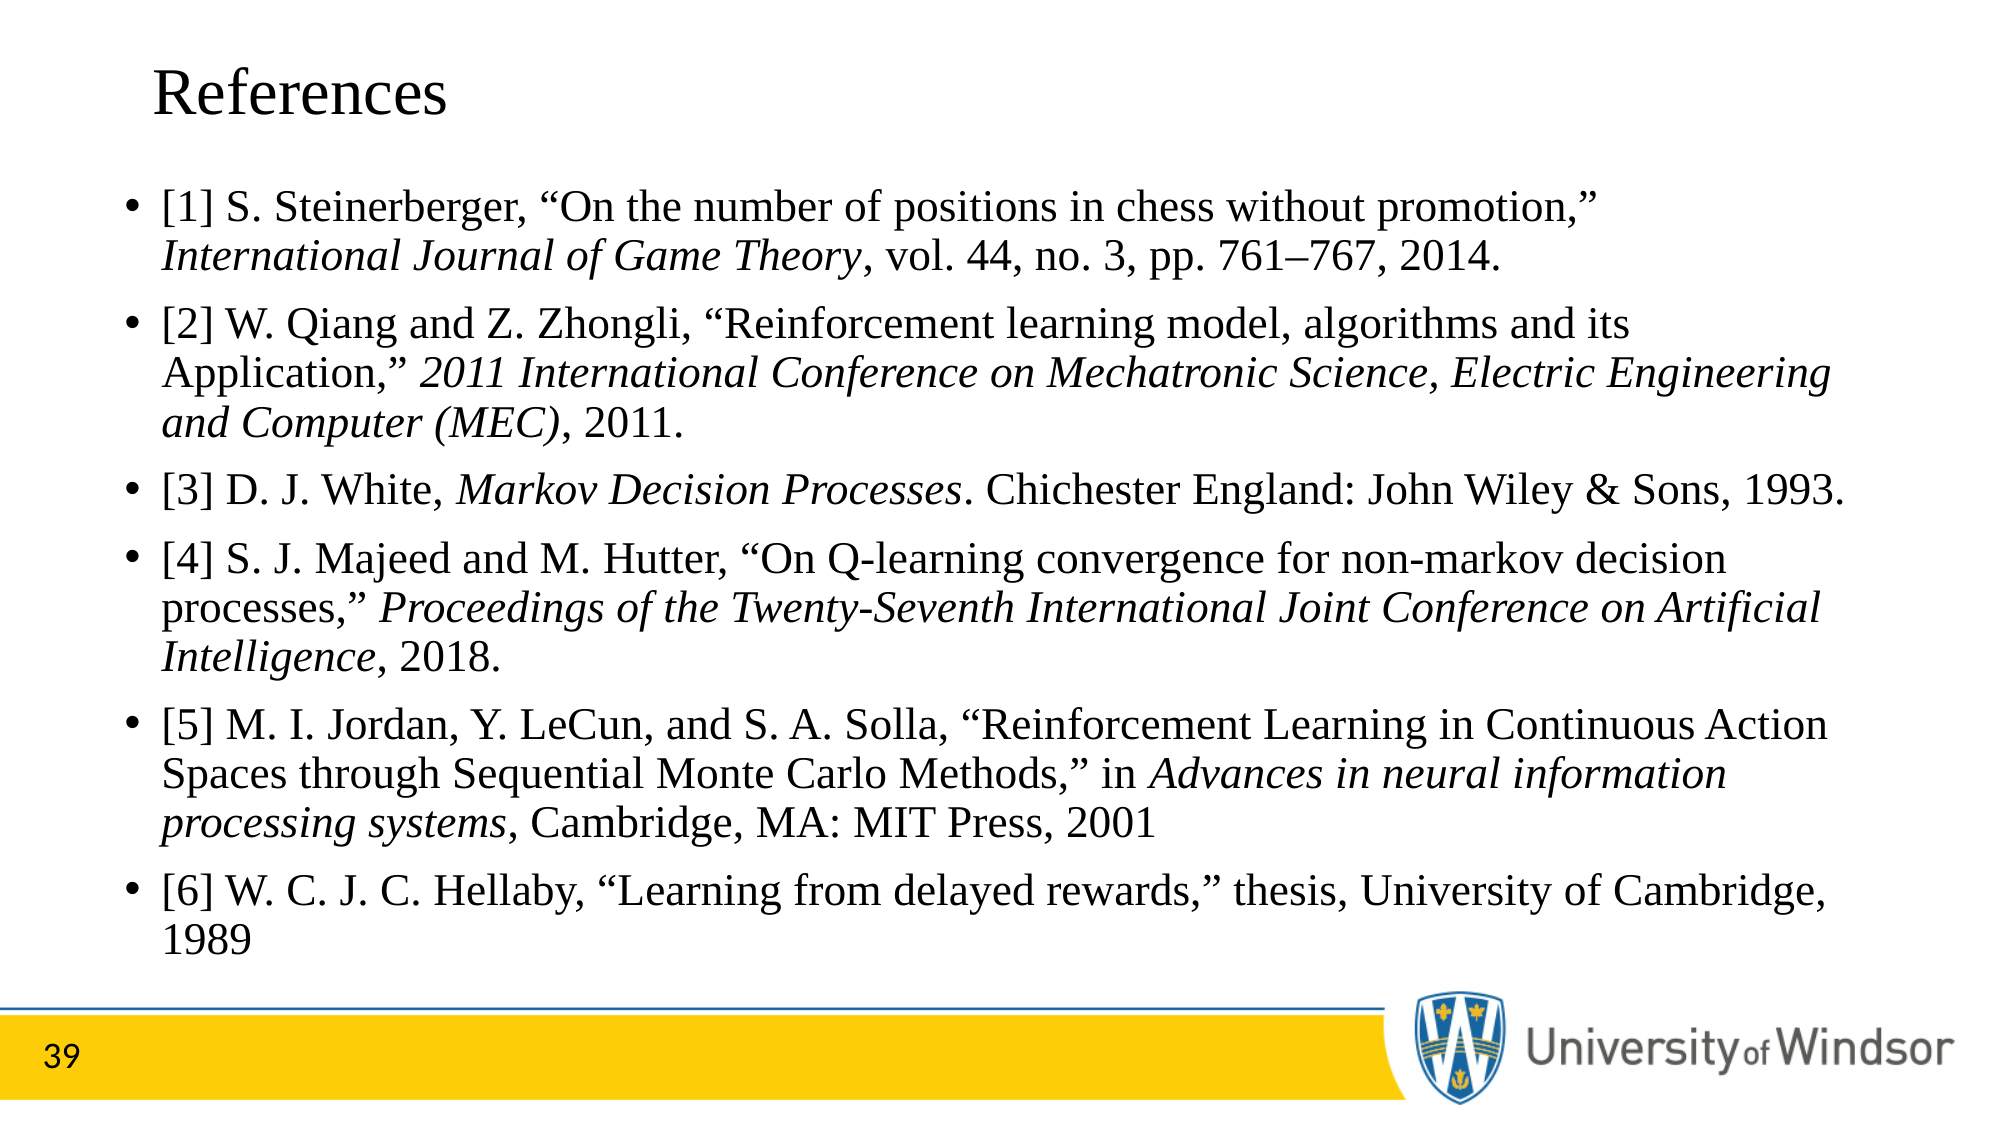

References
[1] S. Steinerberger, “On the number of positions in chess without promotion,” International Journal of Game Theory, vol. 44, no. 3, pp. 761–767, 2014.
[2] W. Qiang and Z. Zhongli, “Reinforcement learning model, algorithms and its Application,” 2011 International Conference on Mechatronic Science, Electric Engineering and Computer (MEC), 2011.
[3] D. J. White, Markov Decision Processes. Chichester England: John Wiley & Sons, 1993.
[4] S. J. Majeed and M. Hutter, “On Q-learning convergence for non-markov decision processes,” Proceedings of the Twenty-Seventh International Joint Conference on Artificial Intelligence, 2018.
[5] M. I. Jordan, Y. LeCun, and S. A. Solla, “Reinforcement Learning in Continuous Action Spaces through Sequential Monte Carlo Methods,” in Advances in neural information processing systems, Cambridge, MA: MIT Press, 2001
[6] W. C. J. C. Hellaby, “Learning from delayed rewards,” thesis, University of Cambridge, 1989

39